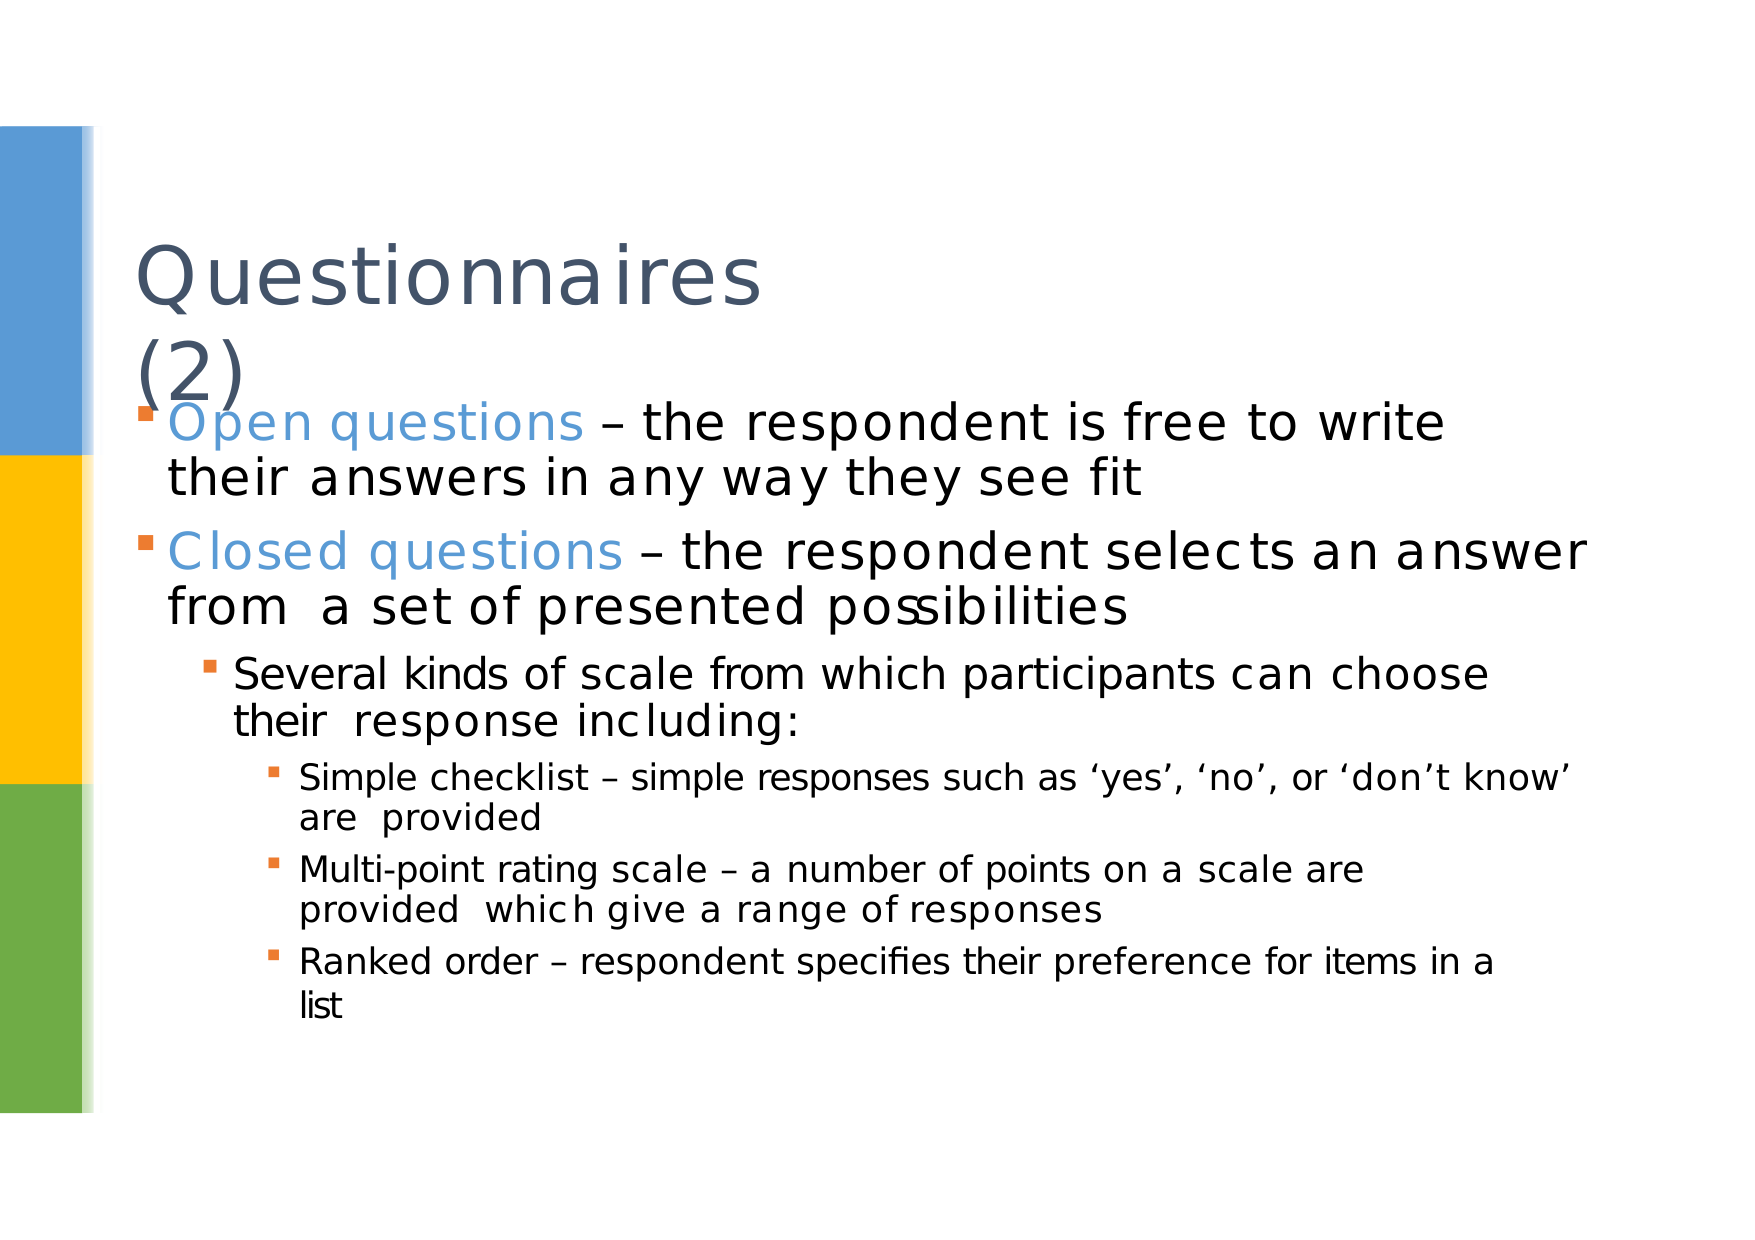

# Questionnaires (2)
Open questions – the respondent is free to write their  answers in any way they see fit
Closed questions – the respondent selects an answer from  a set of presented possibilities
Several kinds of scale from which participants can choose their  response including:
Simple checklist – simple responses such as ‘yes’, ‘no’, or ‘don’t know’ are  provided
Multi-point rating scale – a number of points on a scale are provided  which give a range of responses
Ranked order – respondent specifies their preference for items in a list